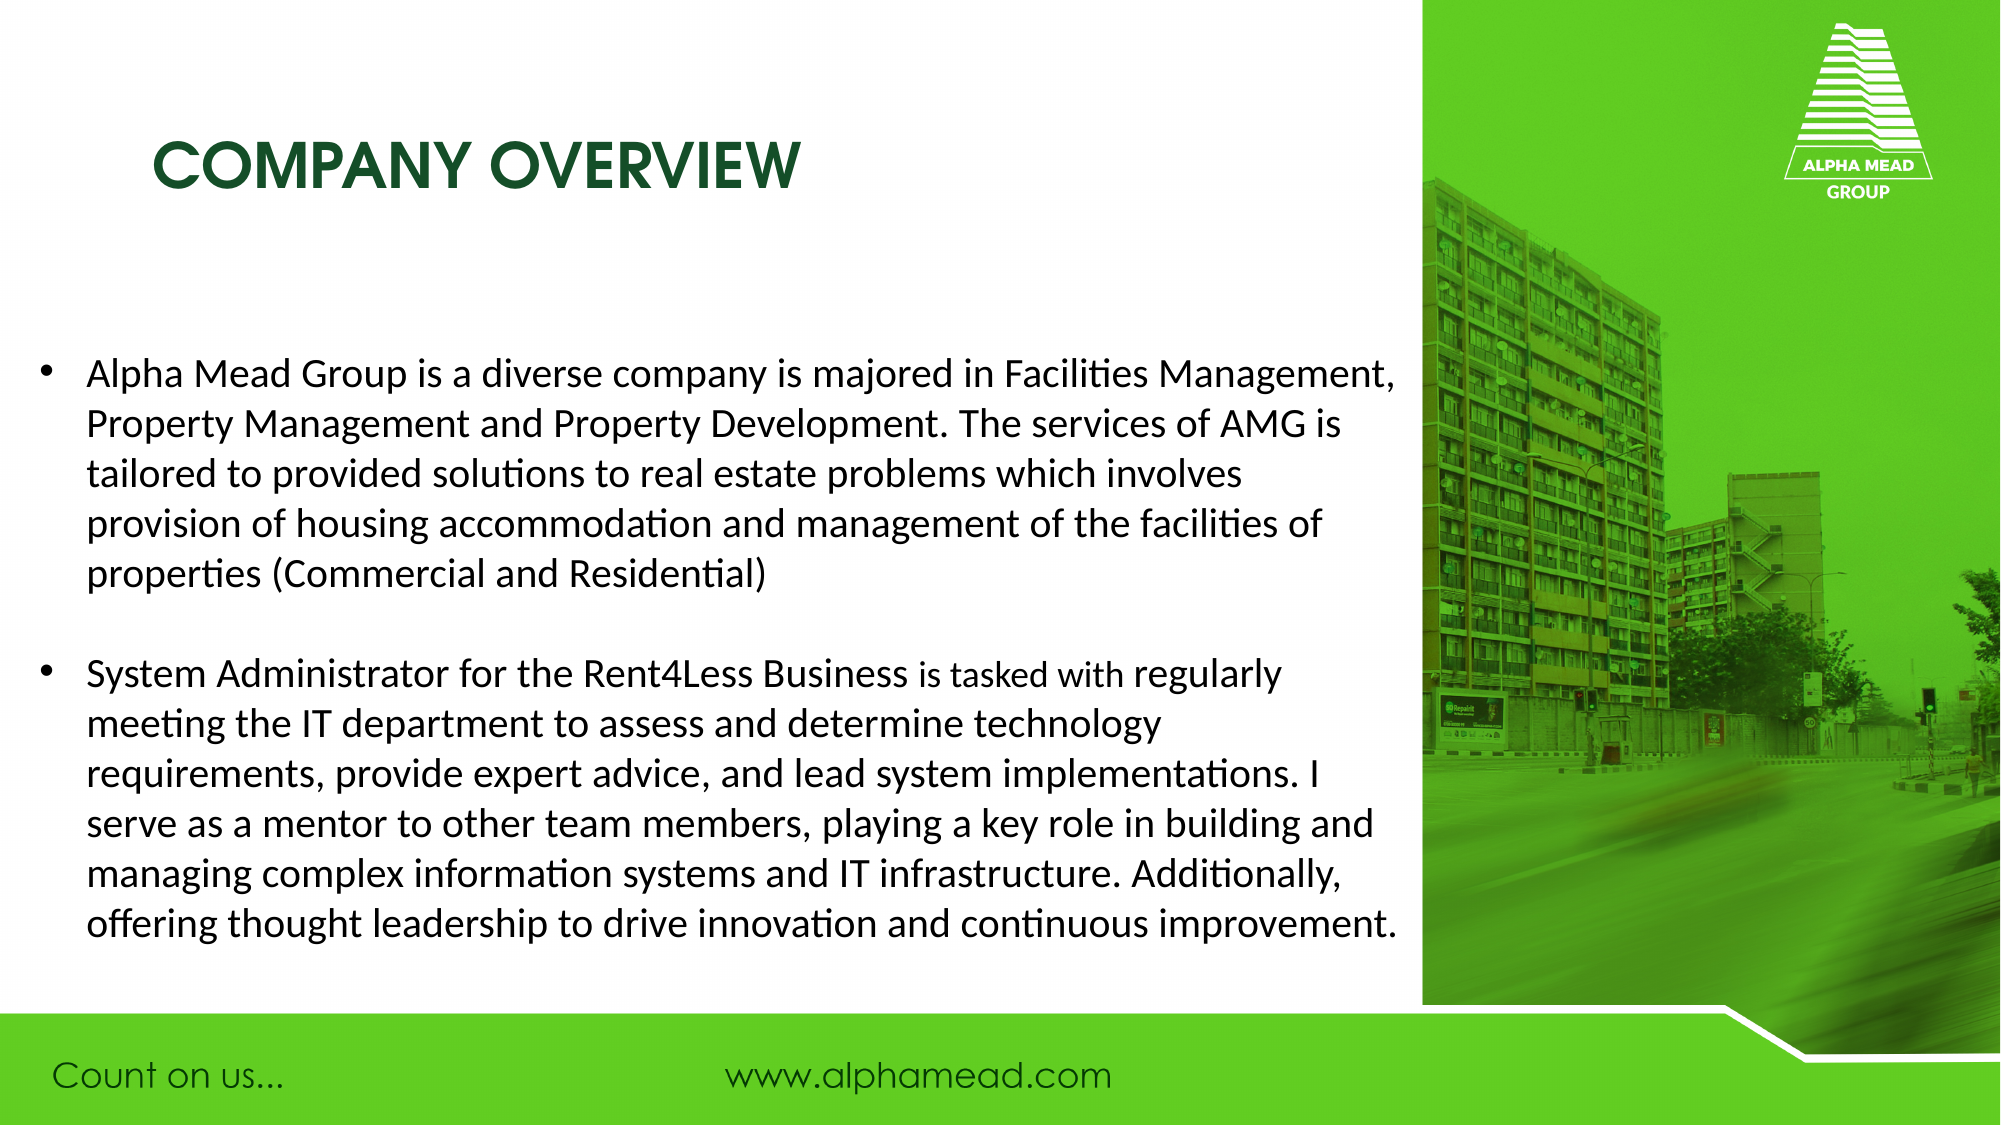

# COMPANY OVERVIEW
Alpha Mead Group is a diverse company is majored in Facilities Management, Property Management and Property Development. The services of AMG is tailored to provided solutions to real estate problems which involves provision of housing accommodation and management of the facilities of properties (Commercial and Residential)

System Administrator for the Rent4Less Business is tasked with regularly meeting the IT department to assess and determine technology requirements, provide expert advice, and lead system implementations. I serve as a mentor to other team members, playing a key role in building and managing complex information systems and IT infrastructure. Additionally, offering thought leadership to drive innovation and continuous improvement.